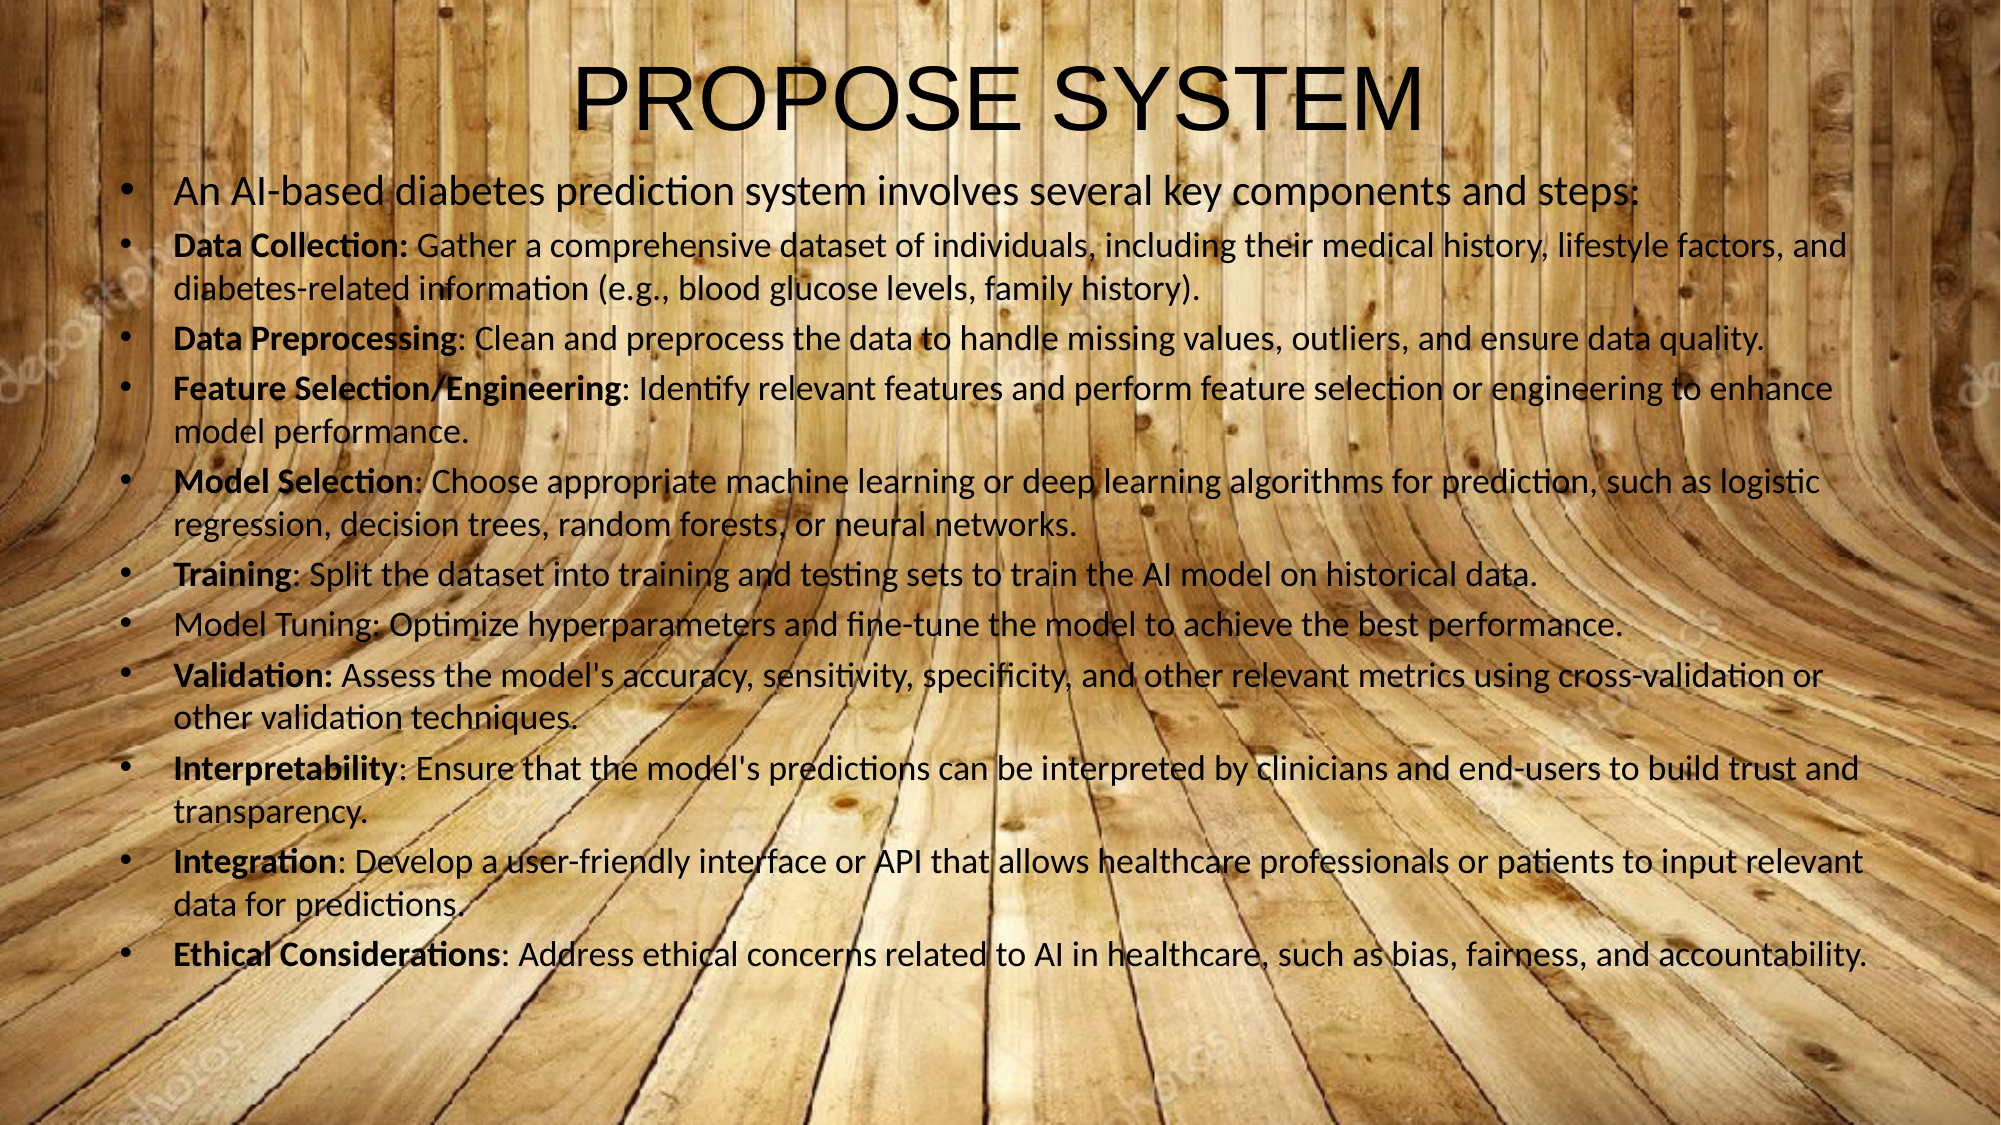

# PROPOSE SYSTEM
An AI-based diabetes prediction system involves several key components and steps:
Data Collection: Gather a comprehensive dataset of individuals, including their medical history, lifestyle factors, and diabetes-related information (e.g., blood glucose levels, family history).
Data Preprocessing: Clean and preprocess the data to handle missing values, outliers, and ensure data quality.
Feature Selection/Engineering: Identify relevant features and perform feature selection or engineering to enhance model performance.
Model Selection: Choose appropriate machine learning or deep learning algorithms for prediction, such as logistic regression, decision trees, random forests, or neural networks.
Training: Split the dataset into training and testing sets to train the AI model on historical data.
Model Tuning: Optimize hyperparameters and fine-tune the model to achieve the best performance.
Validation: Assess the model's accuracy, sensitivity, specificity, and other relevant metrics using cross-validation or other validation techniques.
Interpretability: Ensure that the model's predictions can be interpreted by clinicians and end-users to build trust and transparency.
Integration: Develop a user-friendly interface or API that allows healthcare professionals or patients to input relevant data for predictions.
Ethical Considerations: Address ethical concerns related to AI in healthcare, such as bias, fairness, and accountability.